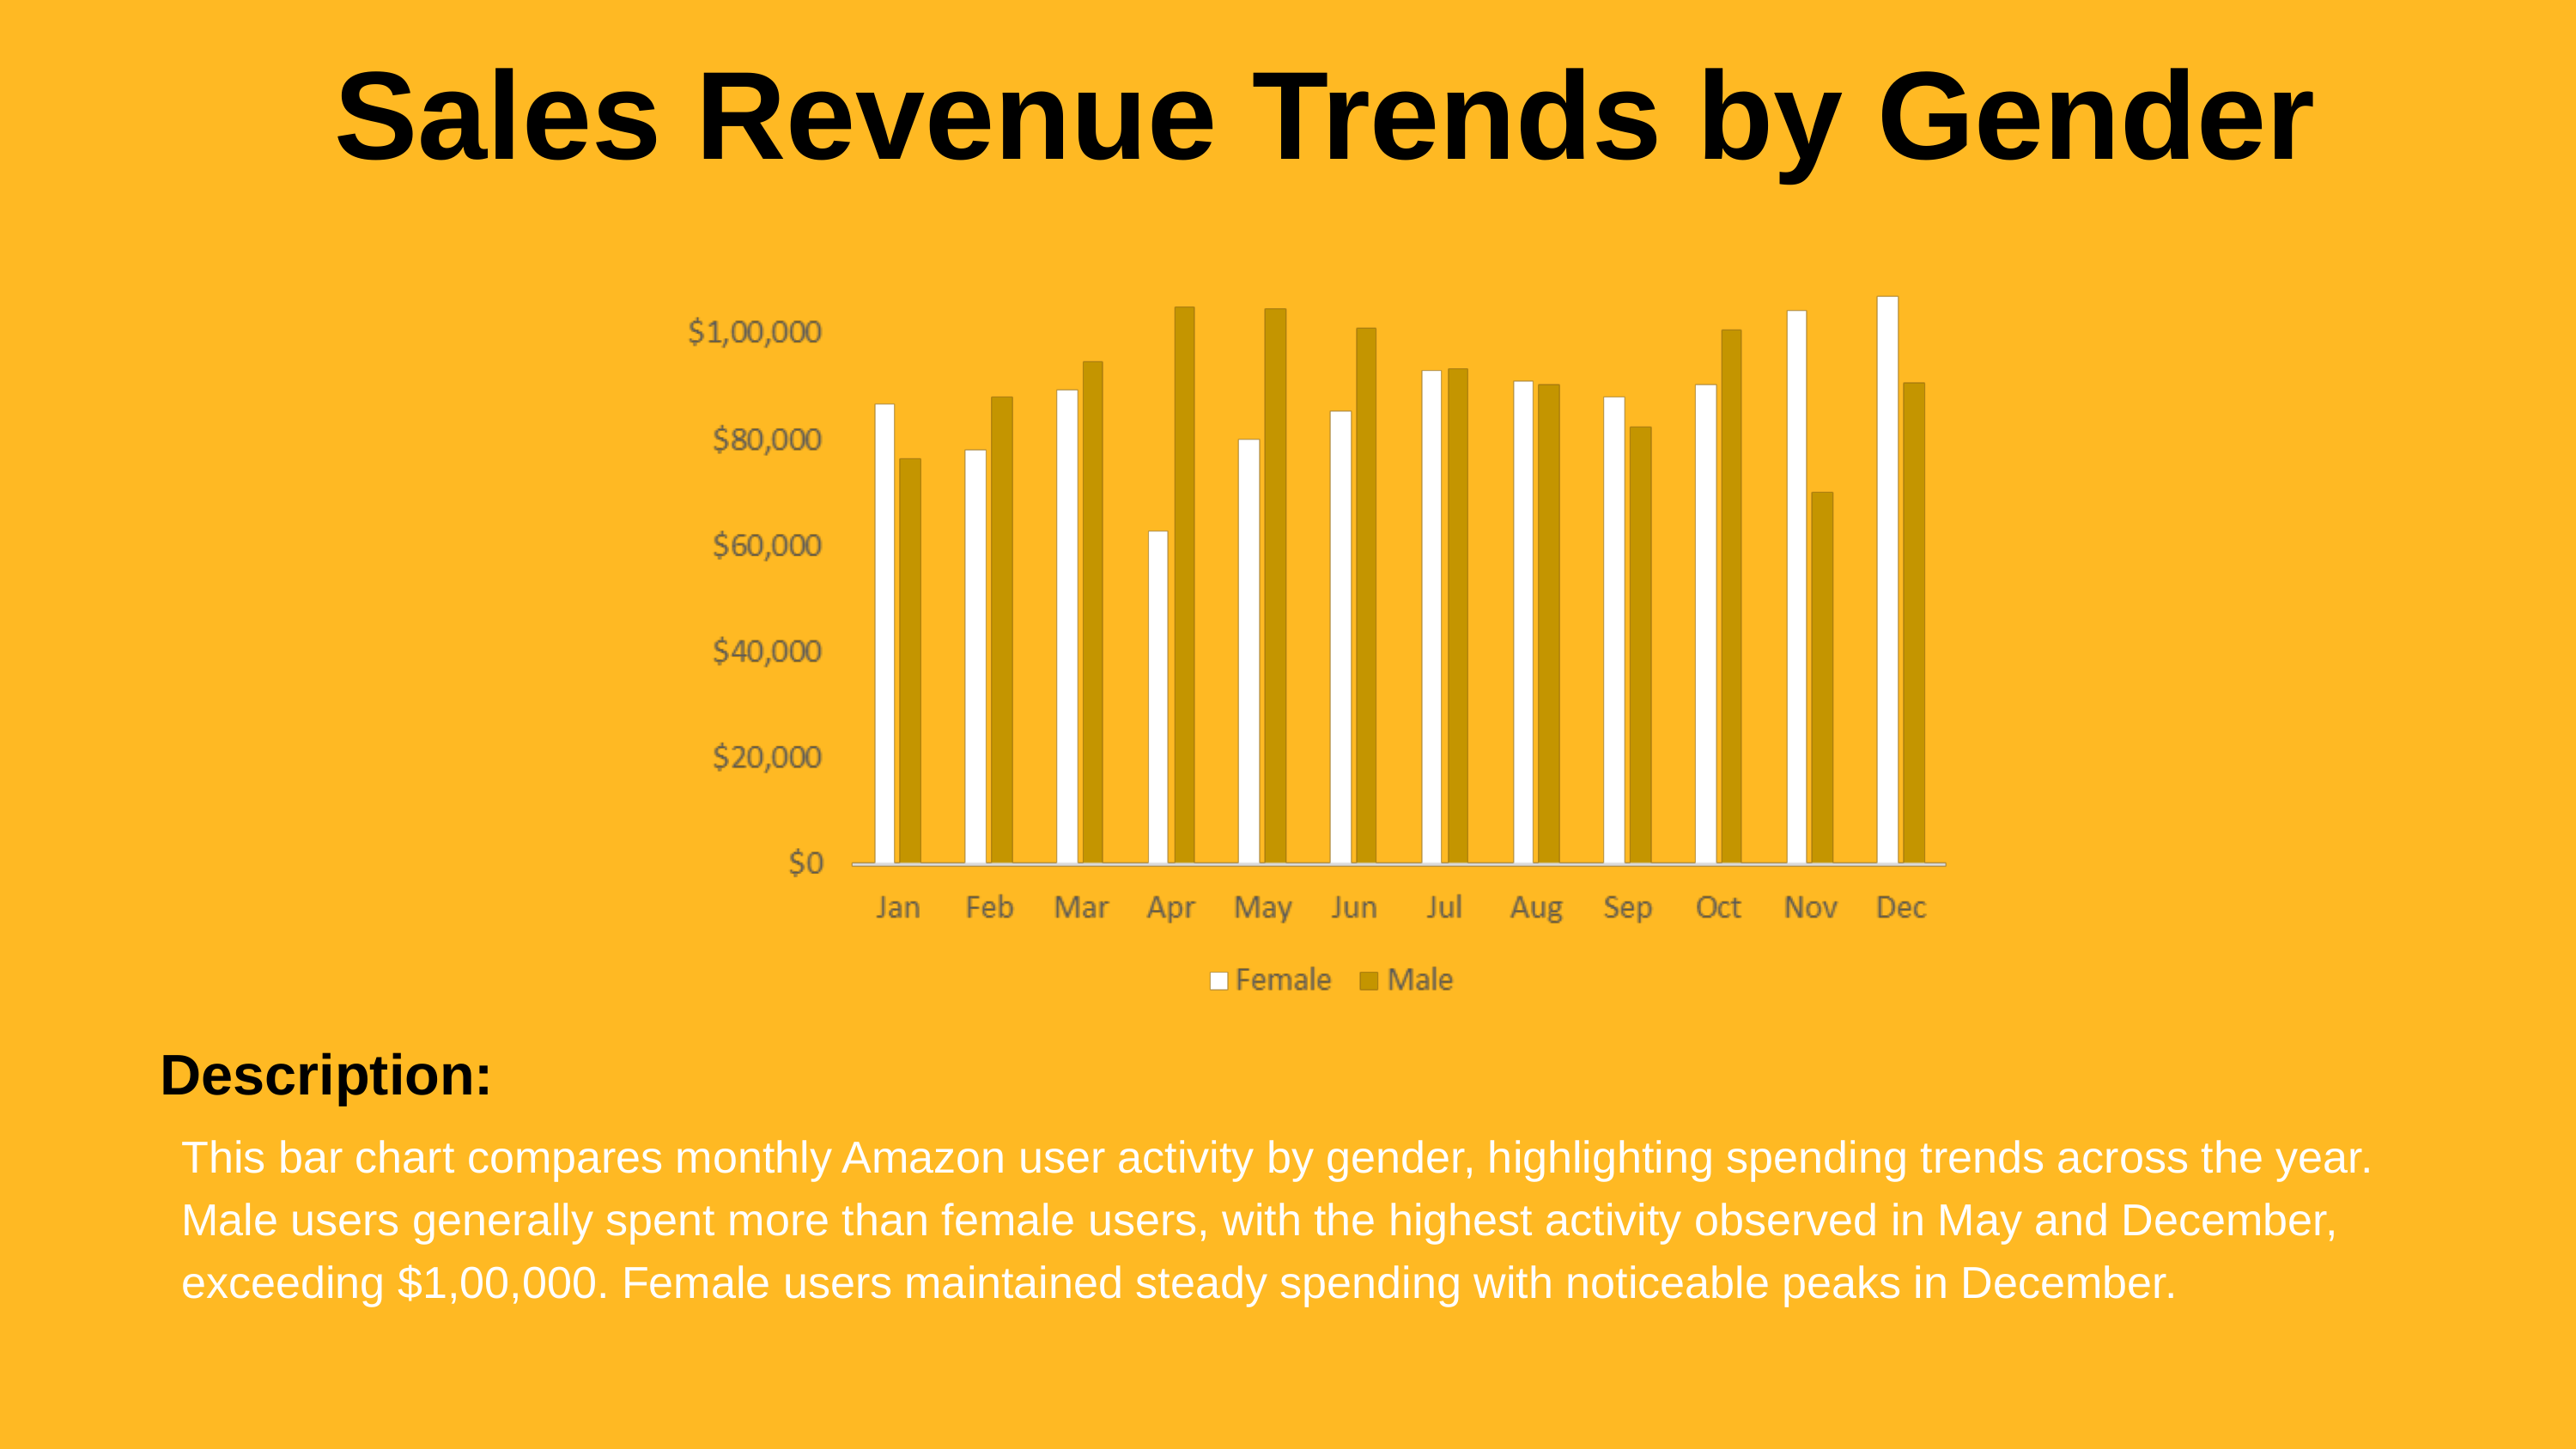

Sales Revenue Trends by Gender

Description:
This bar chart compares monthly Amazon user activity by gender, highlighting spending trends across the year. Male users generally spent more than female users, with the highest activity observed in May and December, exceeding $1,00,000. Female users maintained steady spending with noticeable peaks in December.